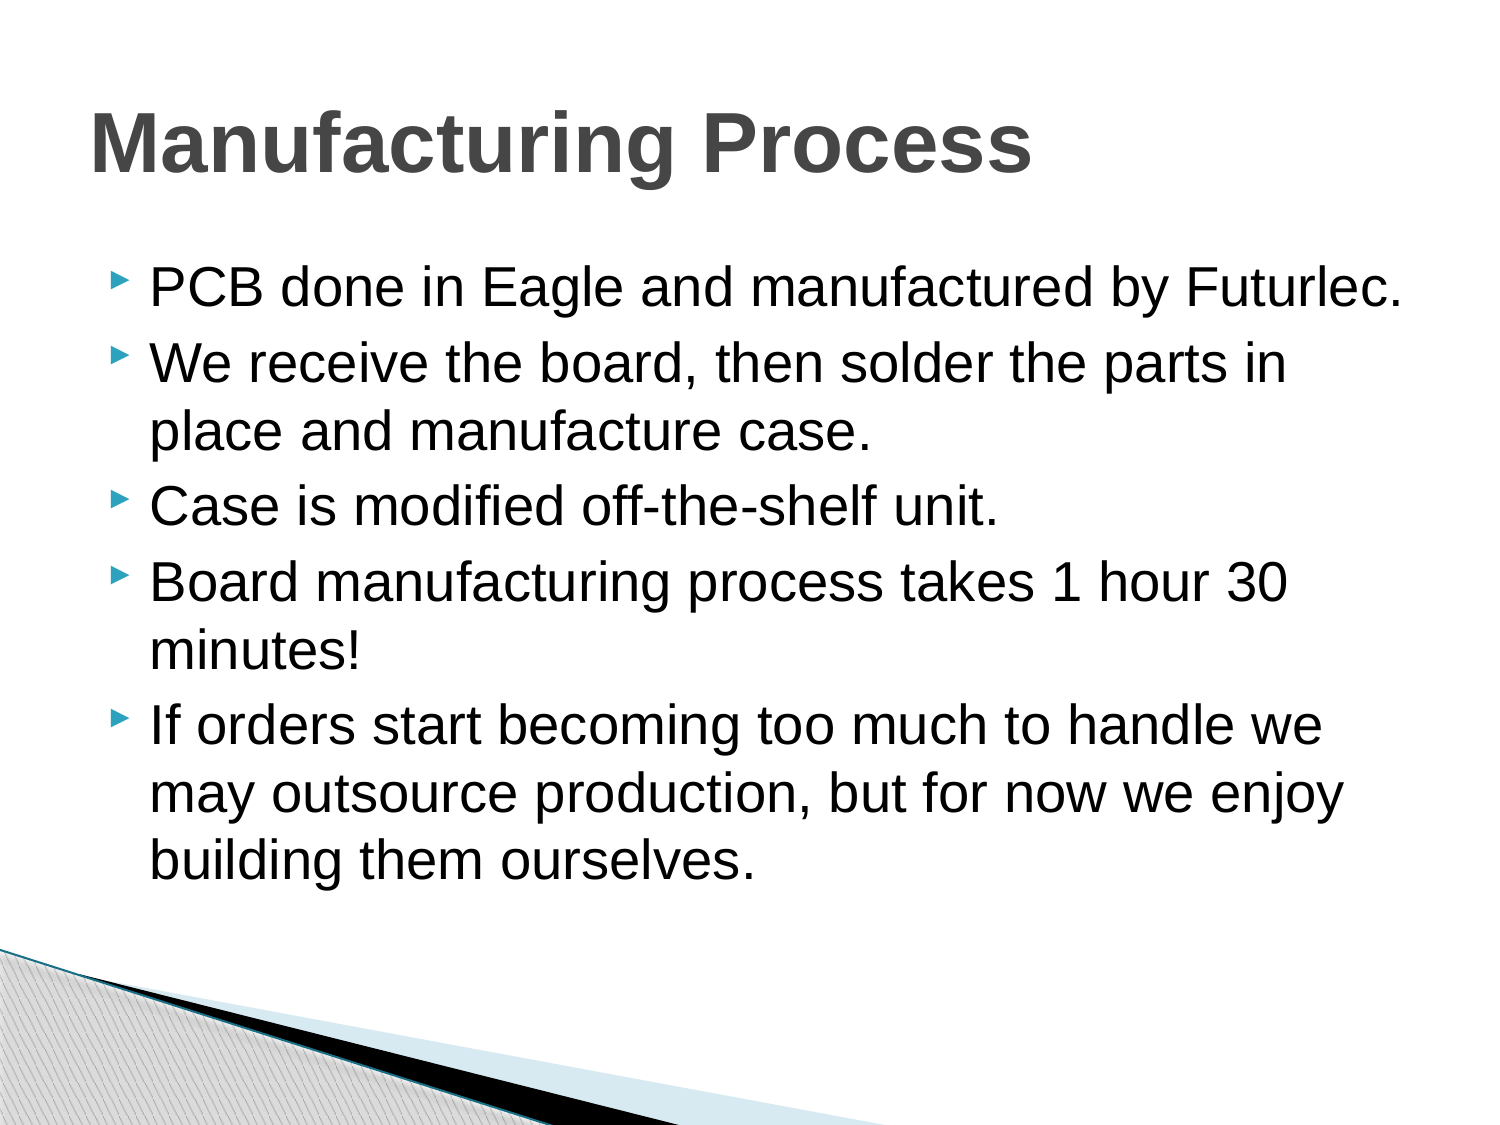

# Manufacturing Process
PCB done in Eagle and manufactured by Futurlec.
We receive the board, then solder the parts in place and manufacture case.
Case is modified off-the-shelf unit.
Board manufacturing process takes 1 hour 30 minutes!
If orders start becoming too much to handle we may outsource production, but for now we enjoy building them ourselves.